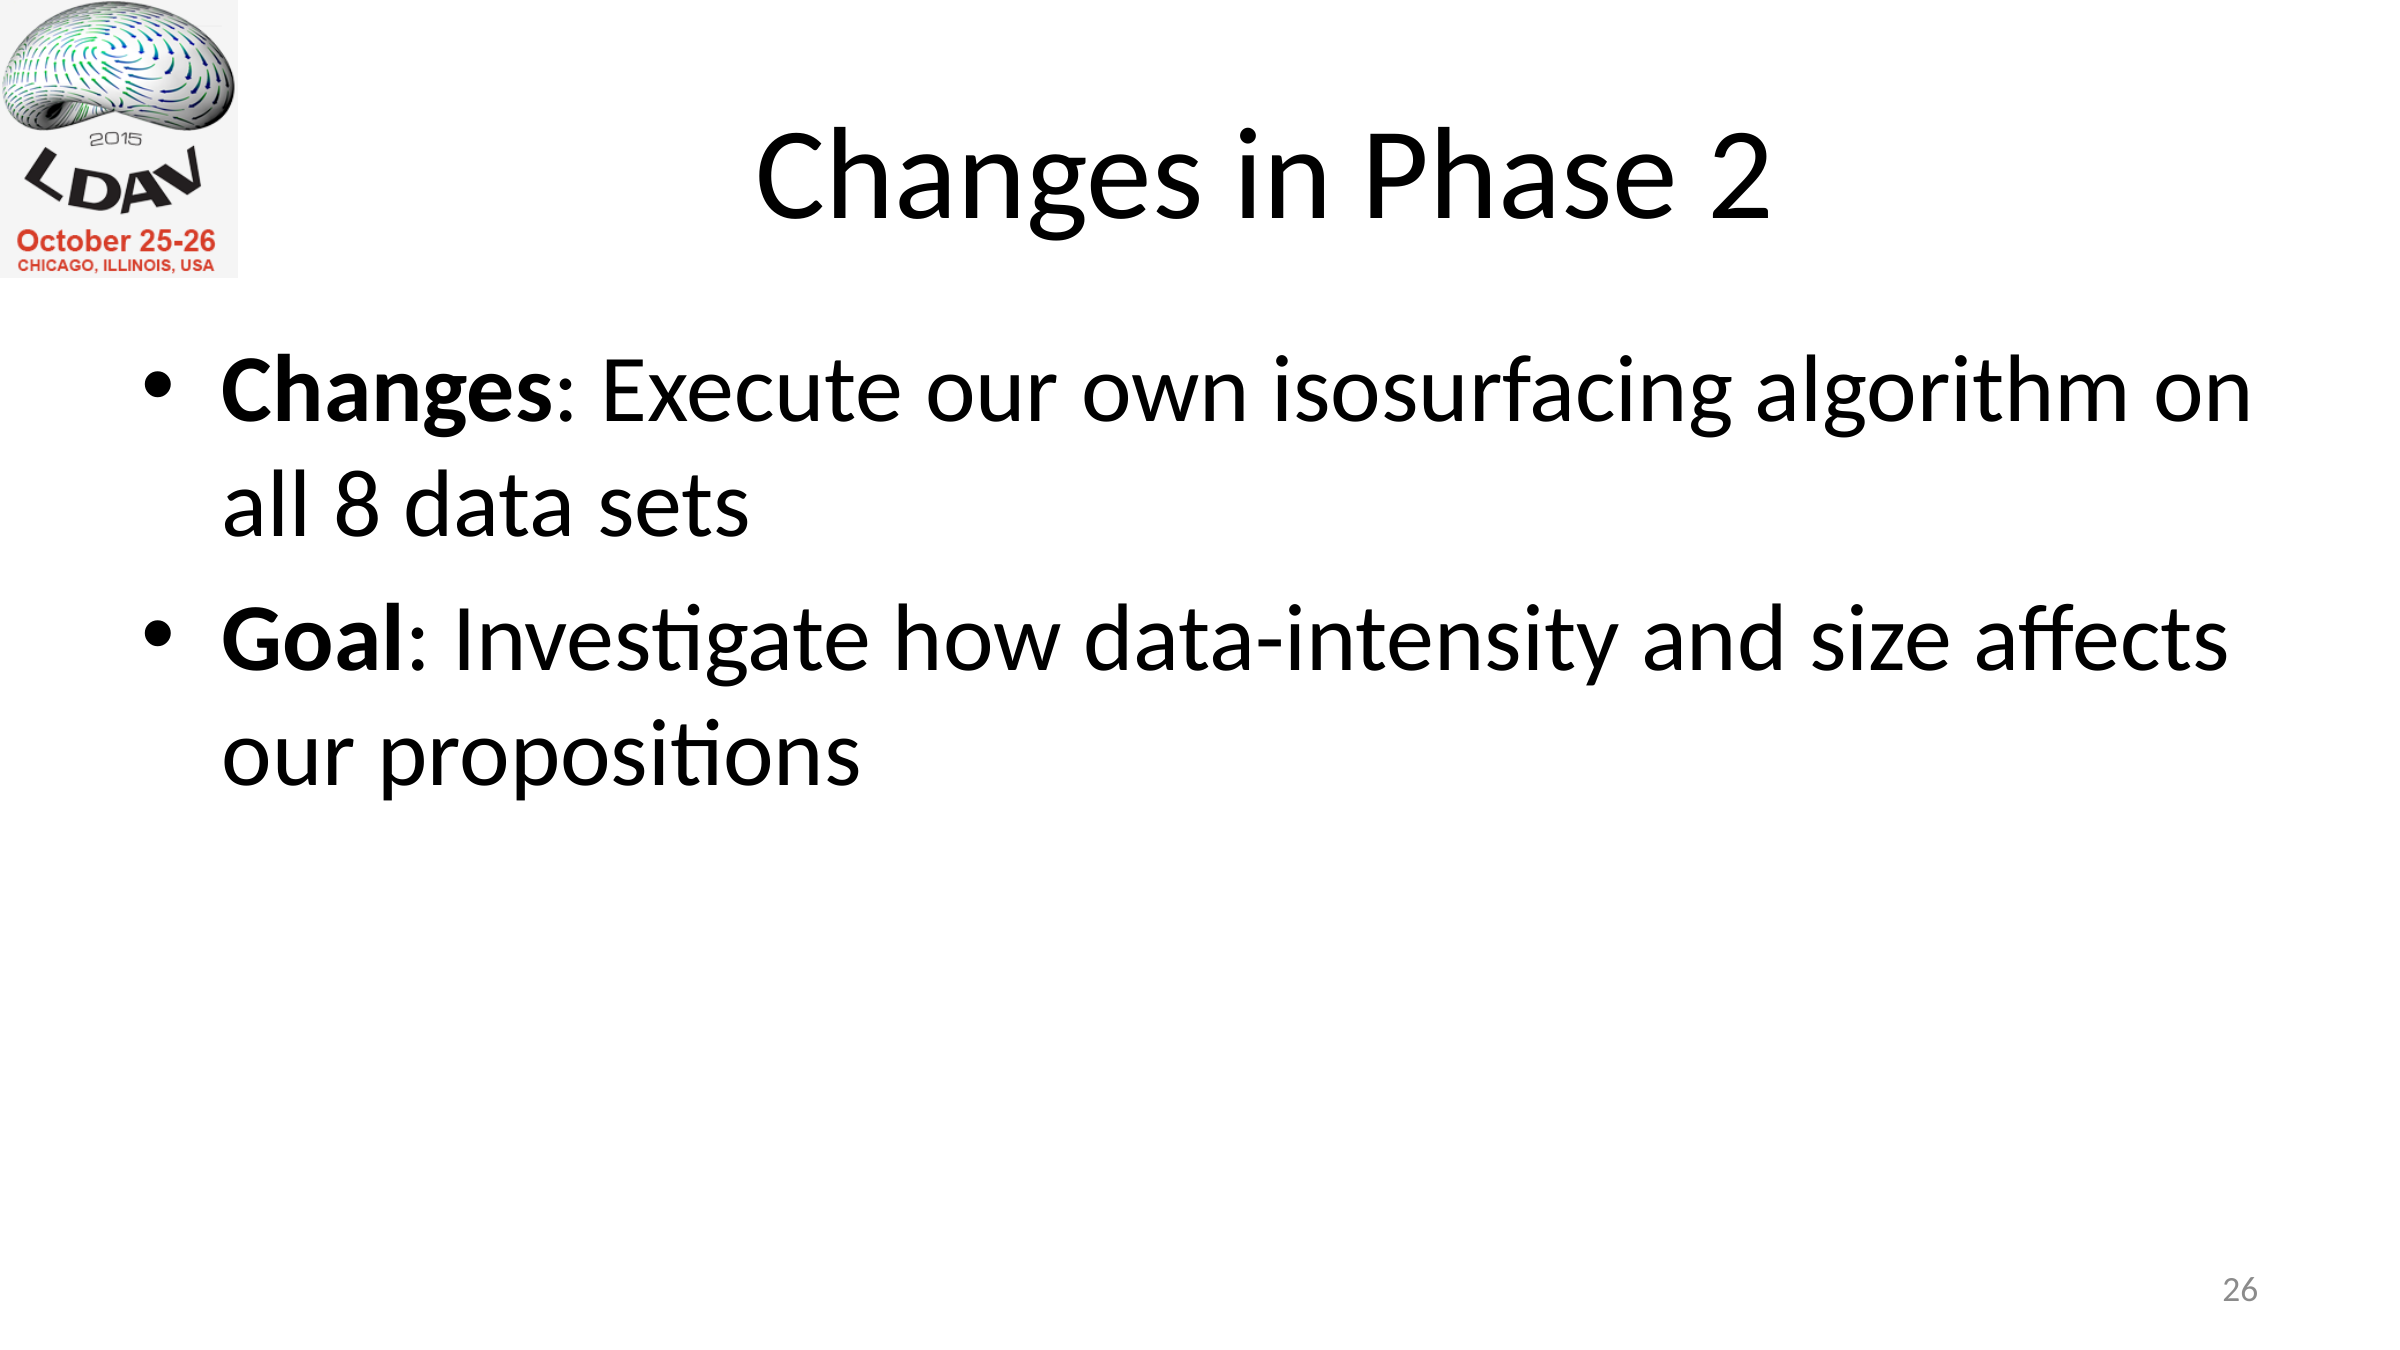

# Changes in Phase 2
Changes: Execute our own isosurfacing algorithm on all 8 data sets
Goal: Investigate how data-intensity and size affects our propositions
26